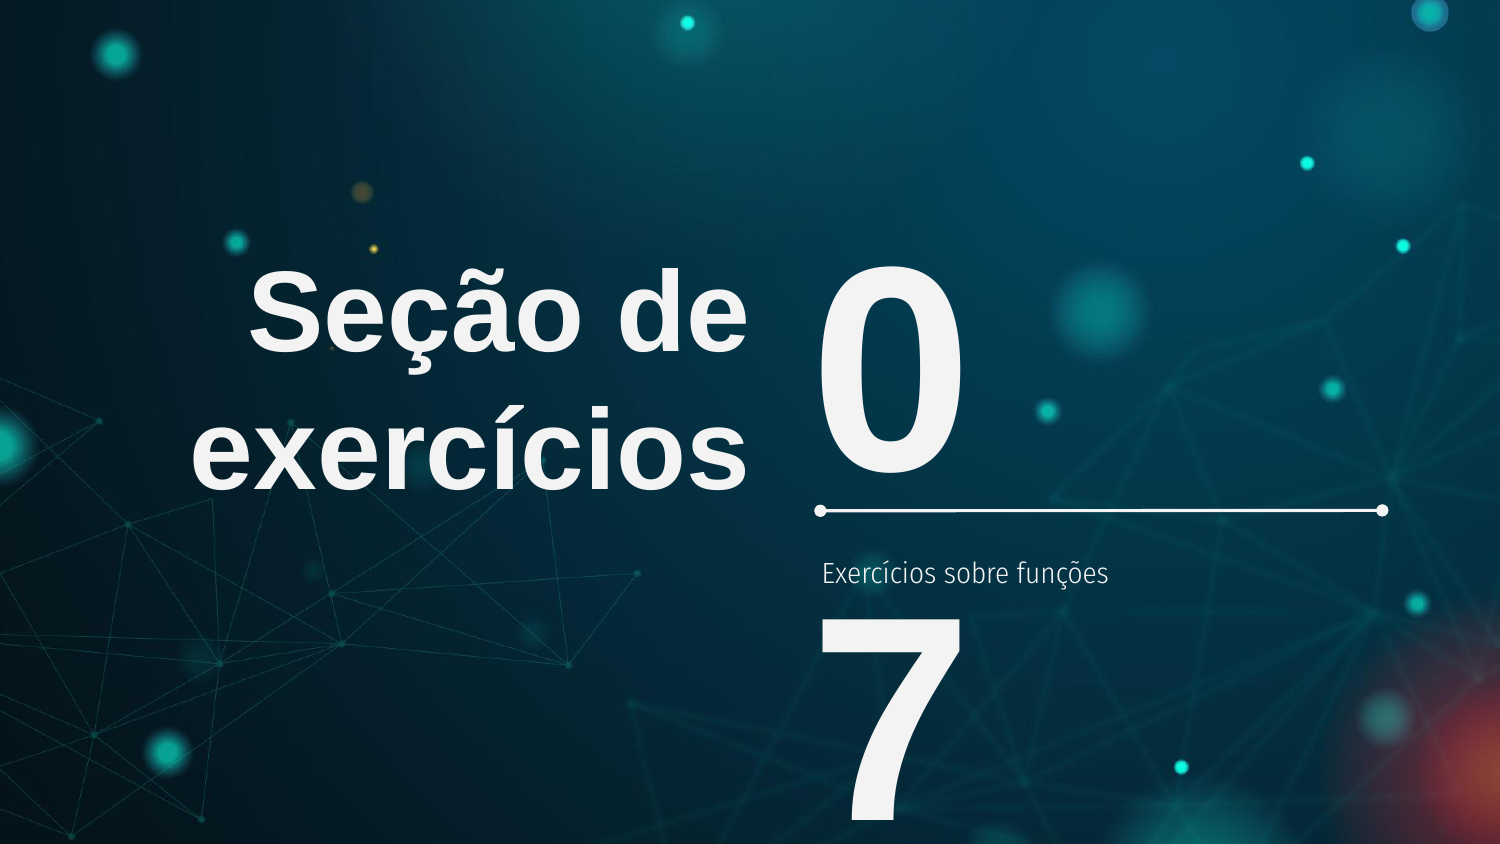

# Seção de exercícios
07
Exercícios sobre funções